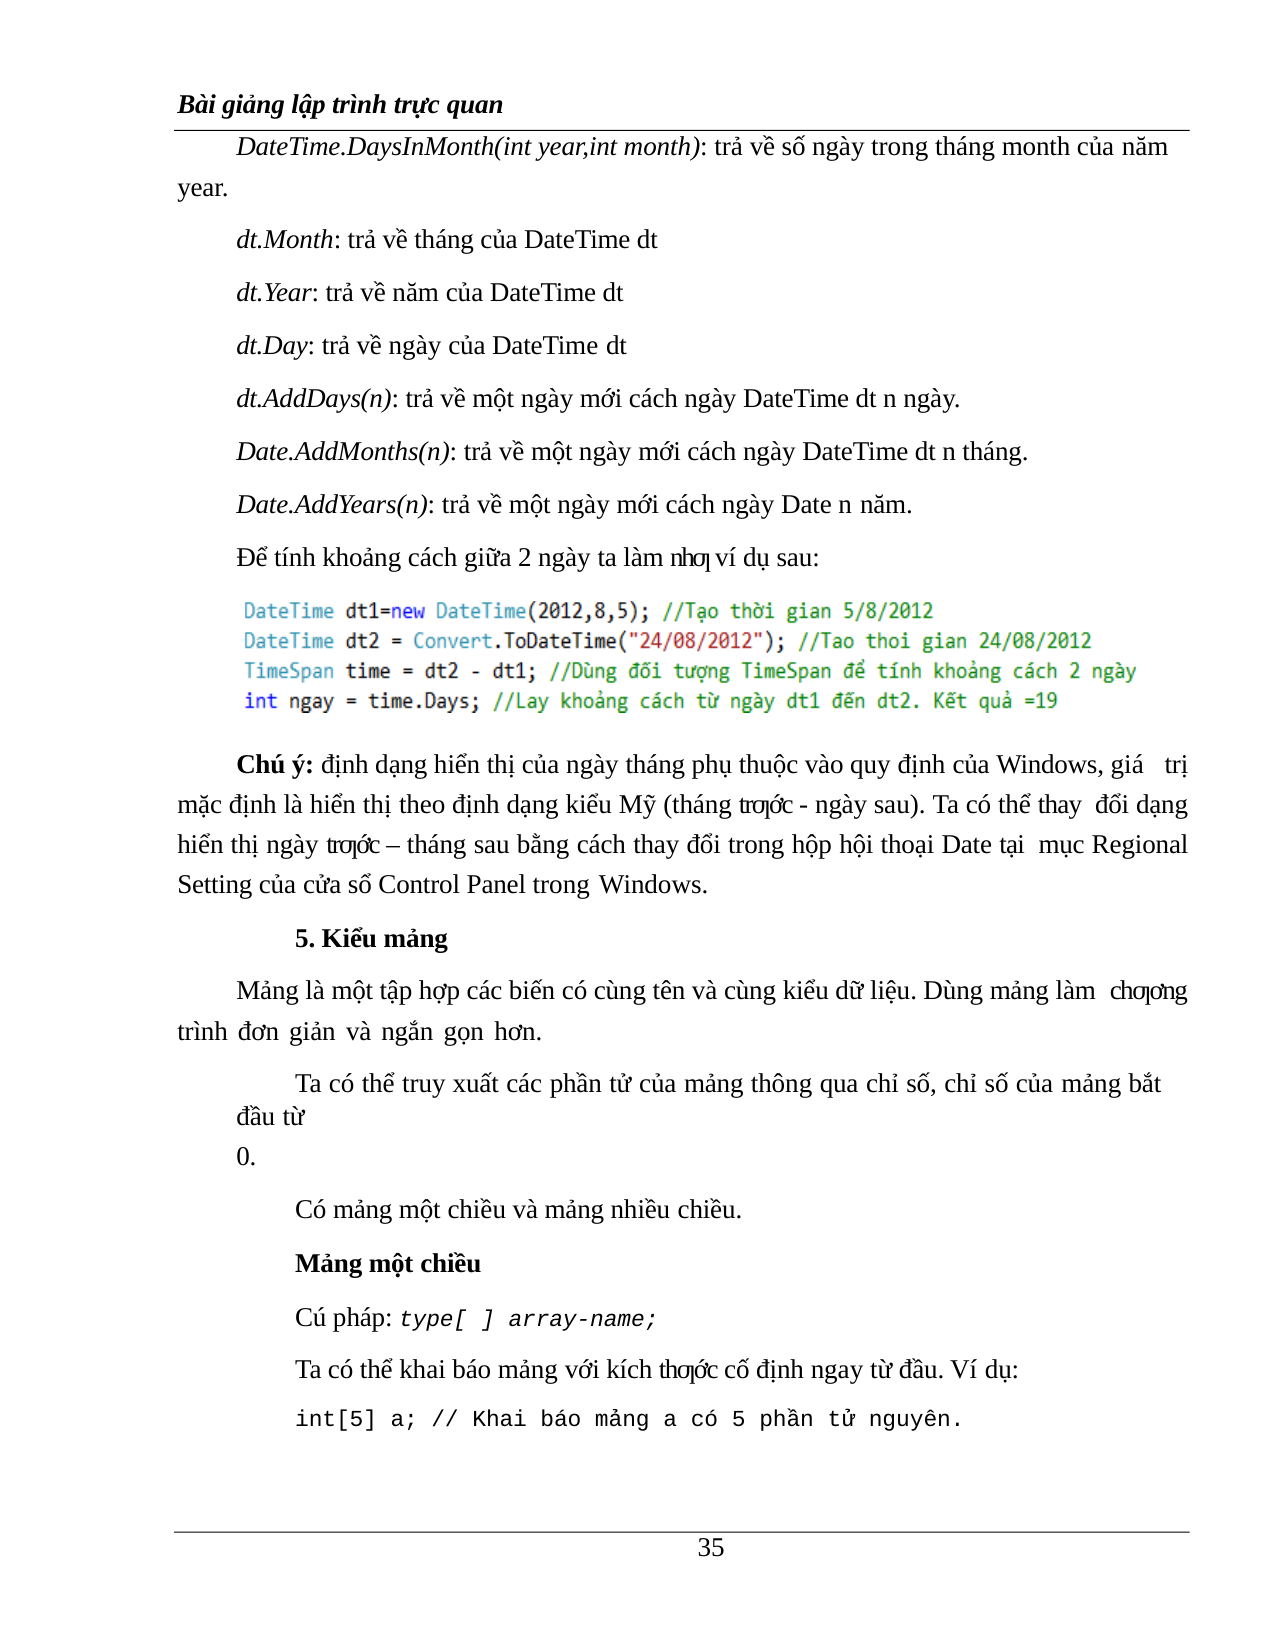

Bài giảng lập trình trực quan
DateTime.DaysInMonth(int year,int month): trả về số ngày trong tháng month của năm
year.
dt.Month: trả về tháng của DateTime dt  dt.Year: trả về năm của DateTime dt  dt.Day: trả về ngày của DateTime dt
dt.AddDays(n): trả về một ngày mới cách ngày DateTime dt n ngày.  Date.AddMonths(n): trả về một ngày mới cách ngày DateTime dt n tháng.  Date.AddYears(n): trả về một ngày mới cách ngày Date n năm.
Để tính khoảng cách giữa 2 ngày ta làm nhƣ ví dụ sau:

Chú ý: định dạng hiển thị của ngày tháng phụ thuộc vào quy định của Windows, giá  trị mặc định là hiển thị theo định dạng kiểu Mỹ (tháng trƣớc - ngày sau). Ta có thể thay  đổi dạng hiển thị ngày trƣớc – tháng sau bằng cách thay đổi trong hộp hội thoại Date tại  mục Regional Setting của cửa sổ Control Panel trong Windows.
5. Kiểu mảng
Mảng là một tập hợp các biến có cùng tên và cùng kiểu dữ liệu. Dùng mảng làm  chƣơng trình đơn giản và ngắn gọn hơn.
Ta có thể truy xuất các phần tử của mảng thông qua chỉ số, chỉ số của mảng bắt đầu từ
0.
Có mảng một chiều và mảng nhiều chiều.
Mảng một chiều
Cú pháp: type[ ] array-name;
Ta có thể khai báo mảng với kích thƣớc cố định ngay từ đầu. Ví dụ:
int[5] a; // Khai báo mảng a có 5 phần tử nguyên.
35